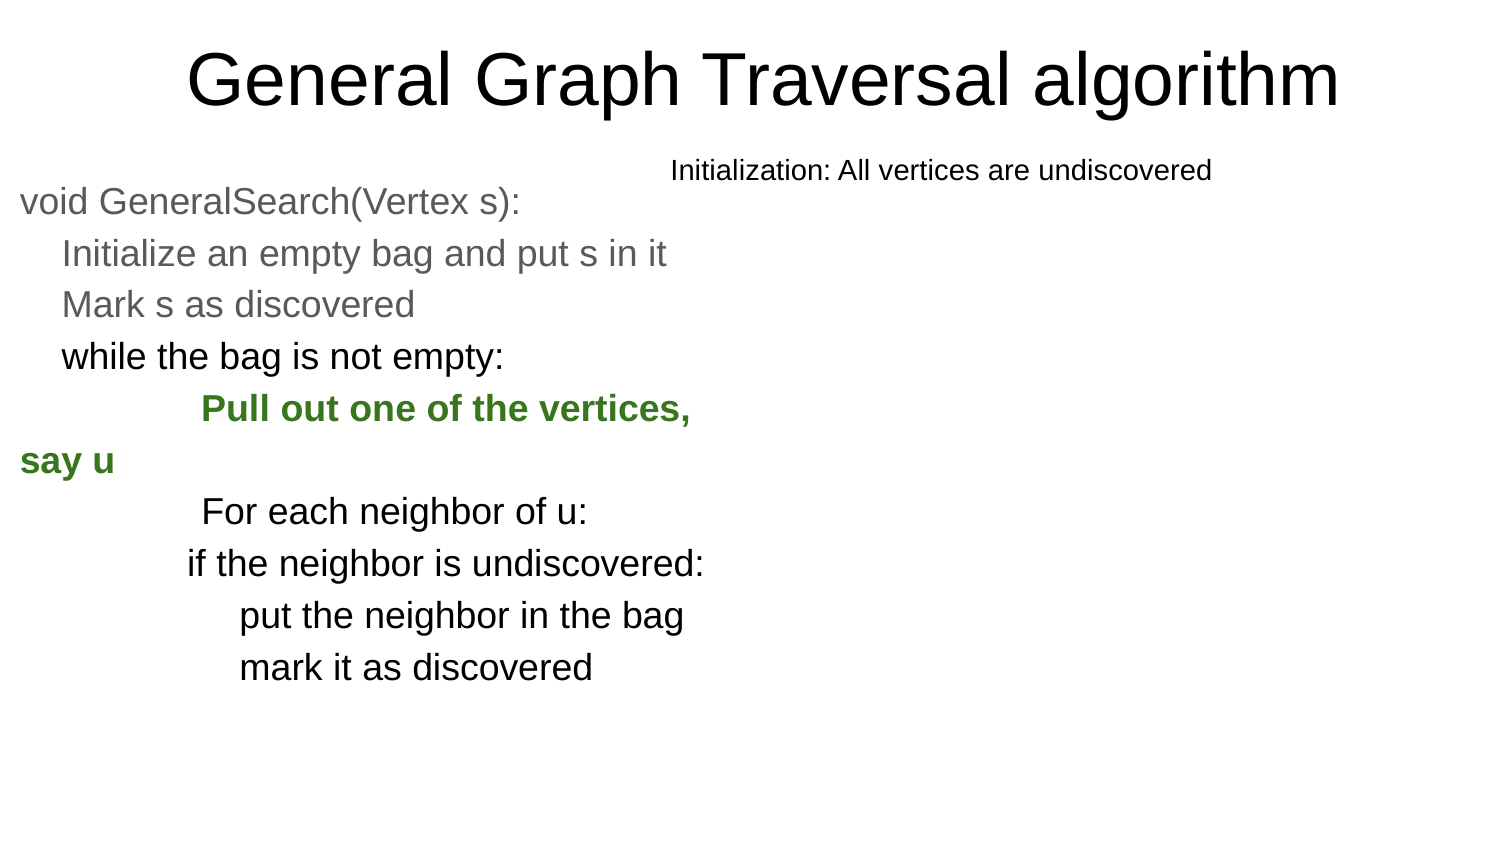

# General Graph Traversal algorithm
Initialization: All vertices are undiscovered
void GeneralSearch(Vertex s):
    Initialize an empty bag and put s in it
    Mark s as discovered
    while the bag is not empty:
	   Pull out one of the vertices, say u
	   For each neighbor of u:
                if the neighbor is undiscovered:
                     put the neighbor in the bag
                     mark it as discovered